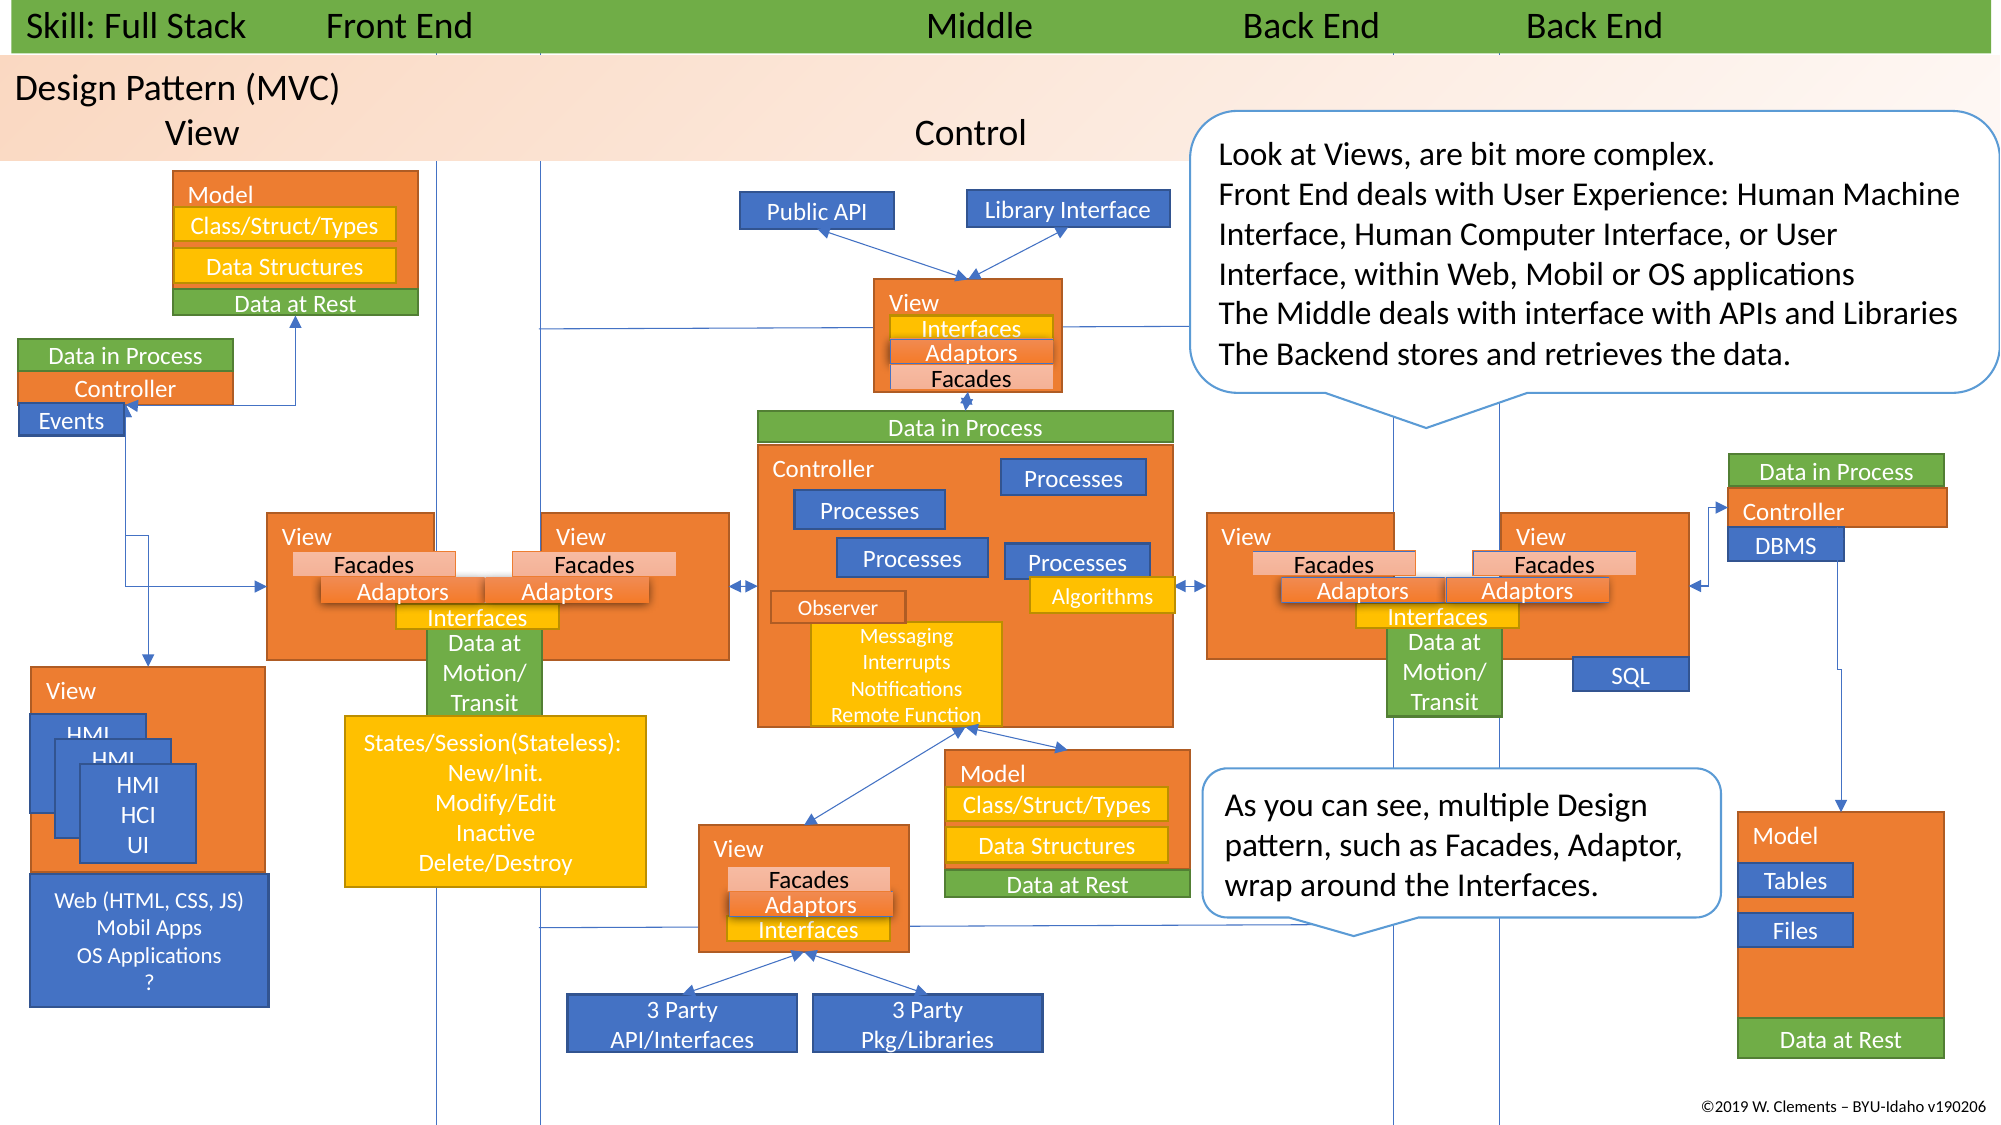

Skill: Full Stack	Front End				Middle		  Back End	Back End
Design Pattern (MVC)
  	View 					Control 					Model
Look at Views, are bit more complex.
Front End deals with User Experience: Human Machine Interface, Human Computer Interface, or User Interface, within Web, Mobil or OS applications
The Middle deals with interface with APIs and Libraries
The Backend stores and retrieves the data.
Model
Library Interface
Public API
Class/Struct/Types
Data Structures
View
Data at Rest
Interfaces
Adaptors
Data in Process
Facades
Controller
Events
Data in Process
Controller
Data in Process
Processes
Controller
Processes
View
View
View
View
DBMS
Processes
Processes
Facades
Facades
Facades
Facades
Algorithms
Adaptors
Adaptors
Adaptors
Adaptors
Observer
Interfaces
Interfaces
Messaging
Interrupts
Notifications
Remote Function
Data at Motion/Transit
Data at Motion/Transit
SQL
View
HMI
HCI
UI
States/Session(Stateless):
New/Init.
Modify/Edit
Inactive
Delete/Destroy
HMI
HCI
UI
Model
HMI
HCI
UI
As you can see, multiple Design pattern, such as Facades, Adaptor, wrap around the Interfaces.
Class/Struct/Types
Model
View
Data Structures
Tables
Facades
Data at Rest
Web (HTML, CSS, JS)
Mobil Apps
OS Applications
?
Adaptors
Files
Interfaces
3 Party Pkg/Libraries
3 Party API/Interfaces
Data at Rest
©2019 W. Clements – BYU-Idaho v190206